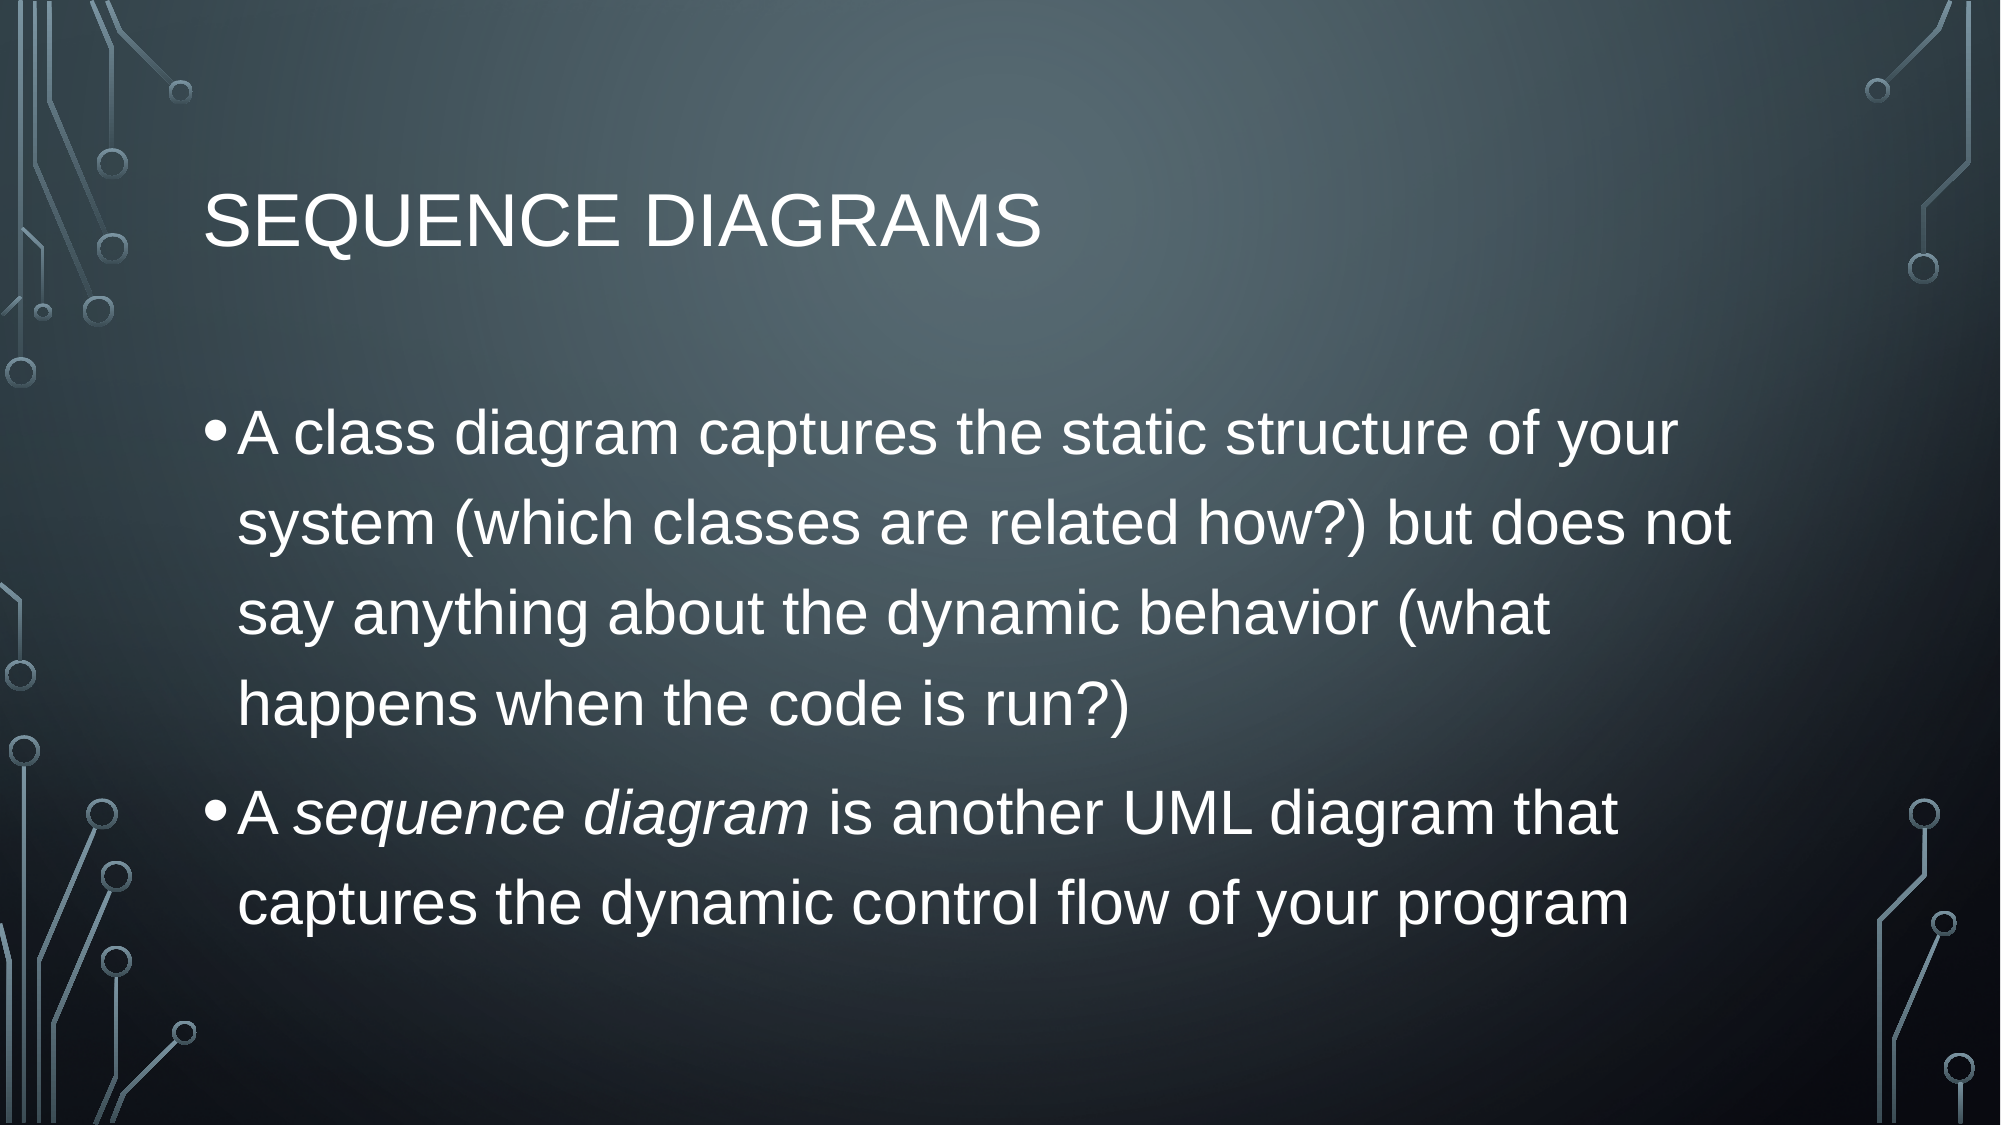

# Sequence diagrams
A class diagram captures the static structure of your system (which classes are related how?) but does not say anything about the dynamic behavior (what happens when the code is run?)
A sequence diagram is another UML diagram that captures the dynamic control flow of your program